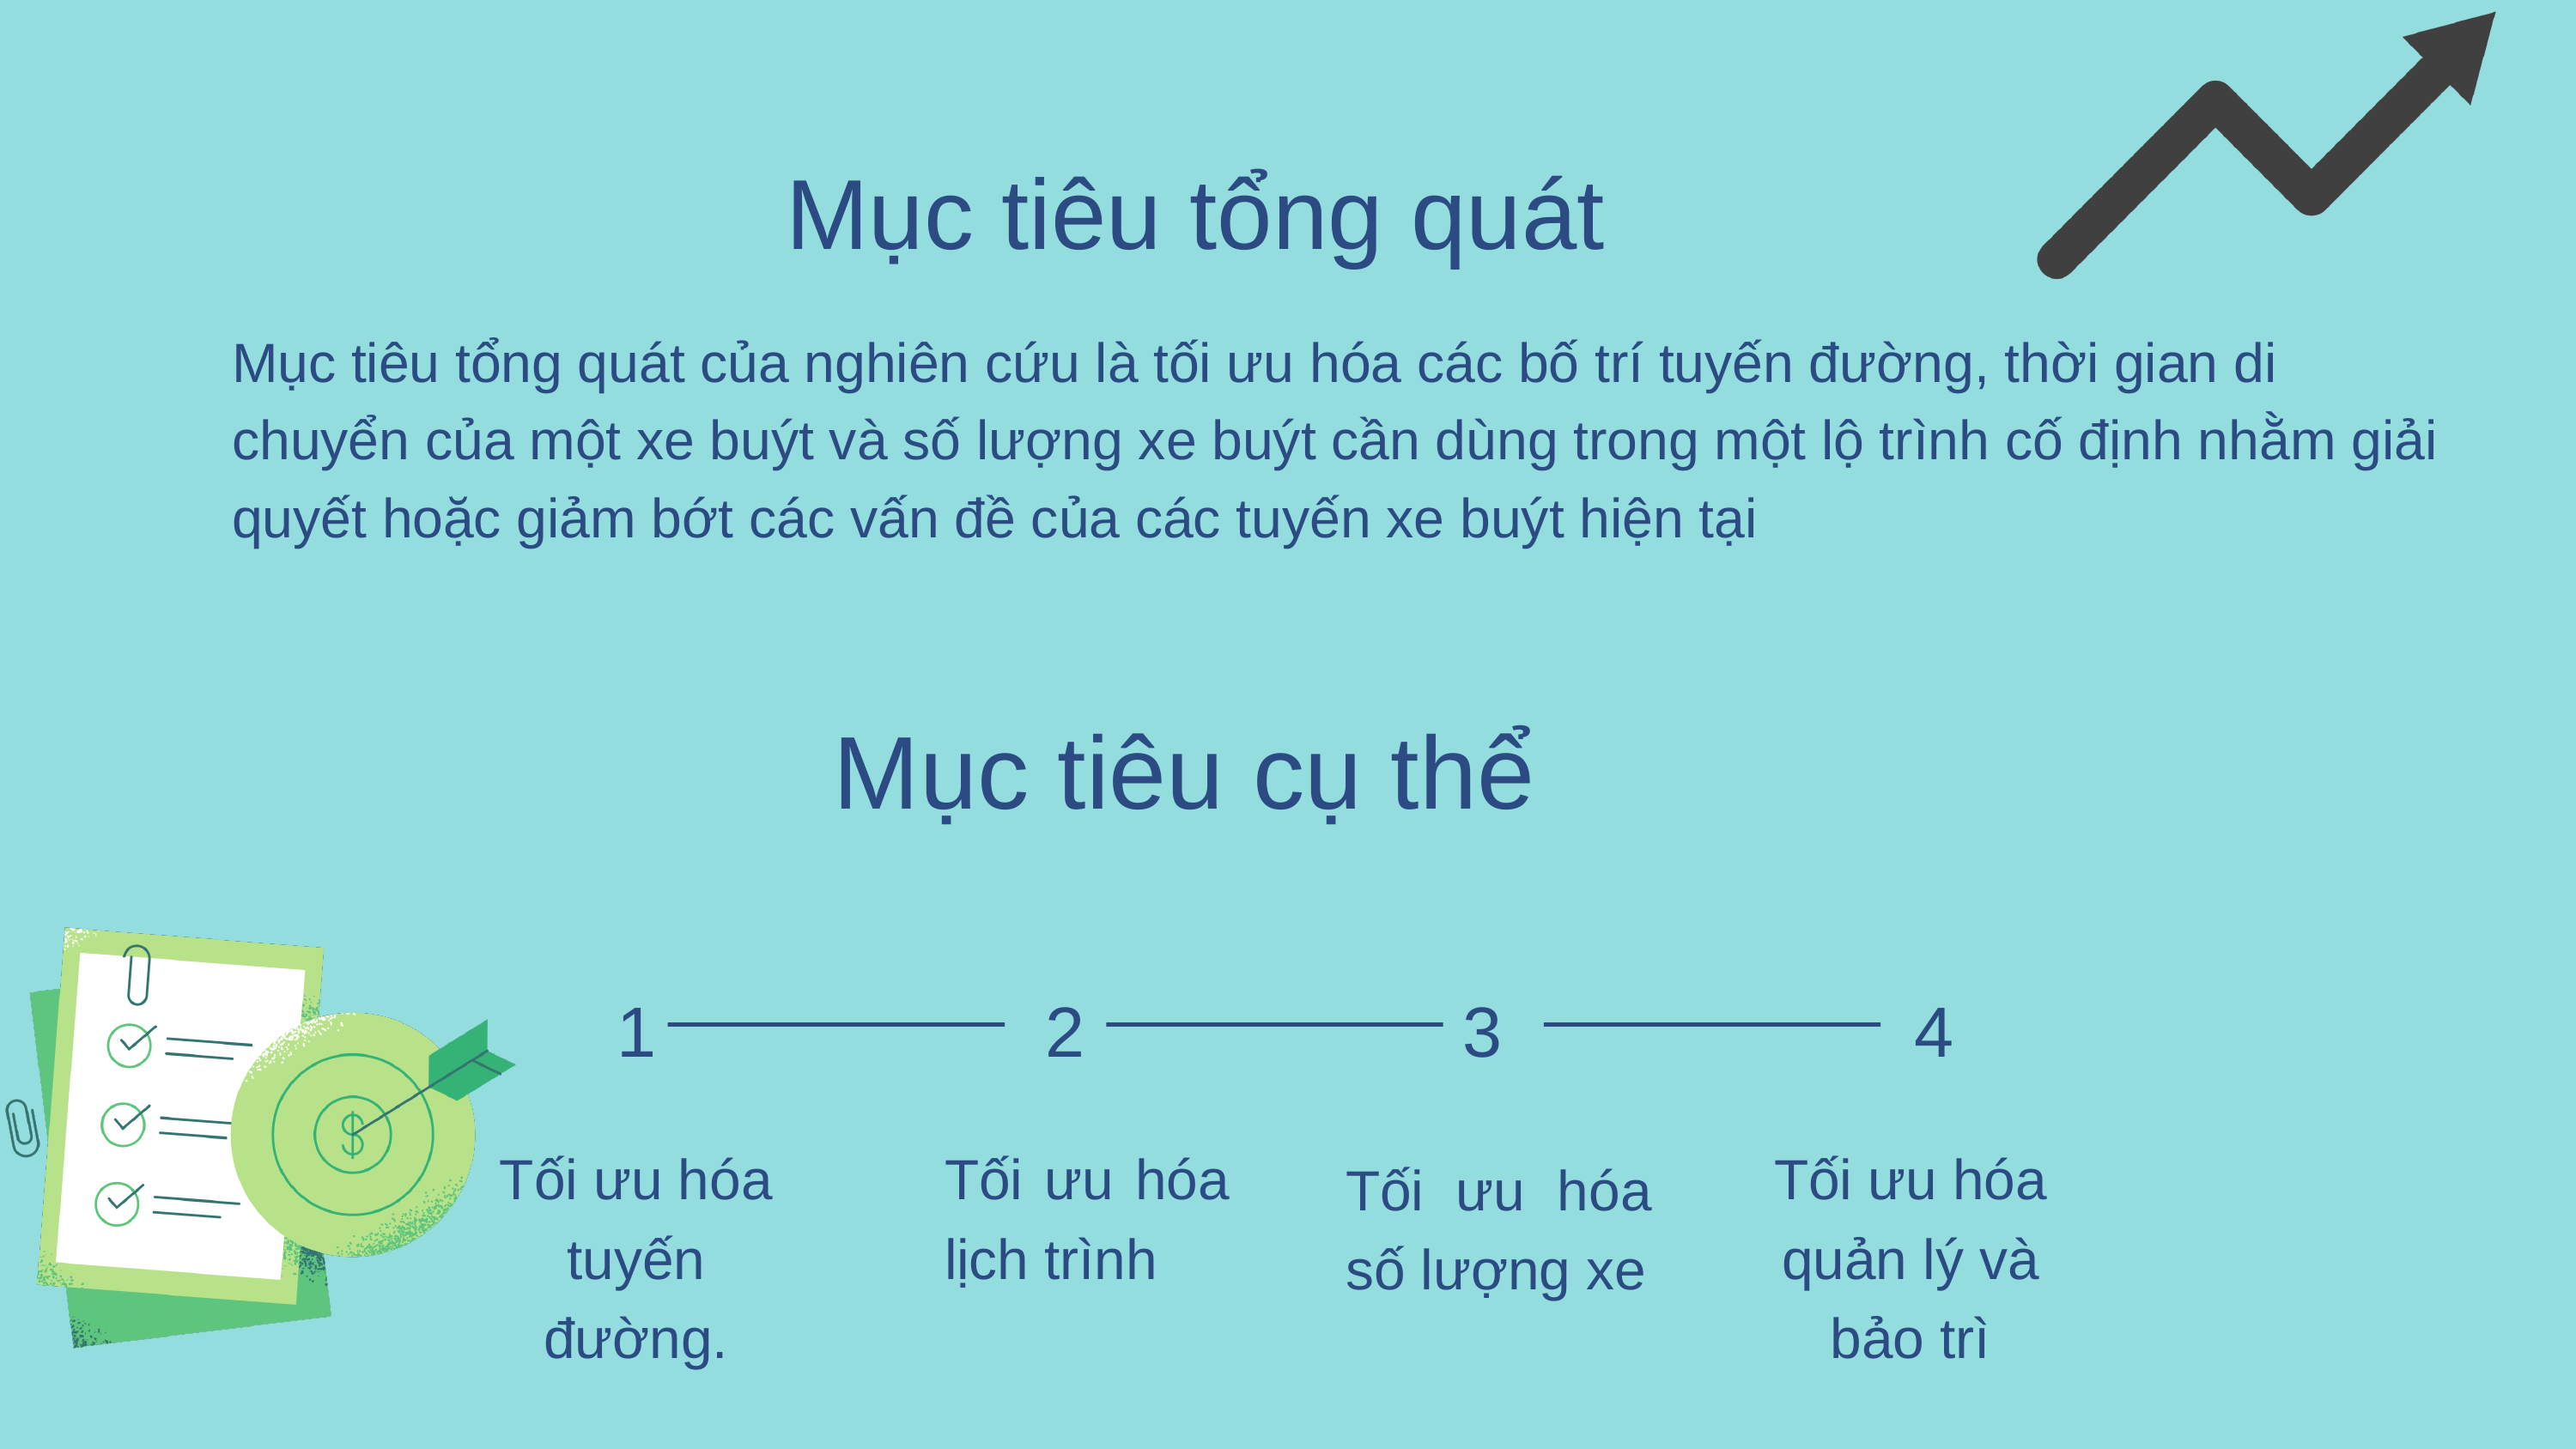

Mục tiêu tổng quát
Mục tiêu tổng quát của nghiên cứu là tối ưu hóa các bố trí tuyến đường, thời gian di chuyển của một xe buýt và số lượng xe buýt cần dùng trong một lộ trình cố định nhằm giải quyết hoặc giảm bớt các vấn đề của các tuyến xe buýt hiện tại
Mục tiêu cụ thể

1
2
3
4

Tối ưu hóa lịch trình
Tối ưu hóa tuyến đường.
Tối ưu hóa quản lý và bảo trì
Tối ưu hóa số lượng xe